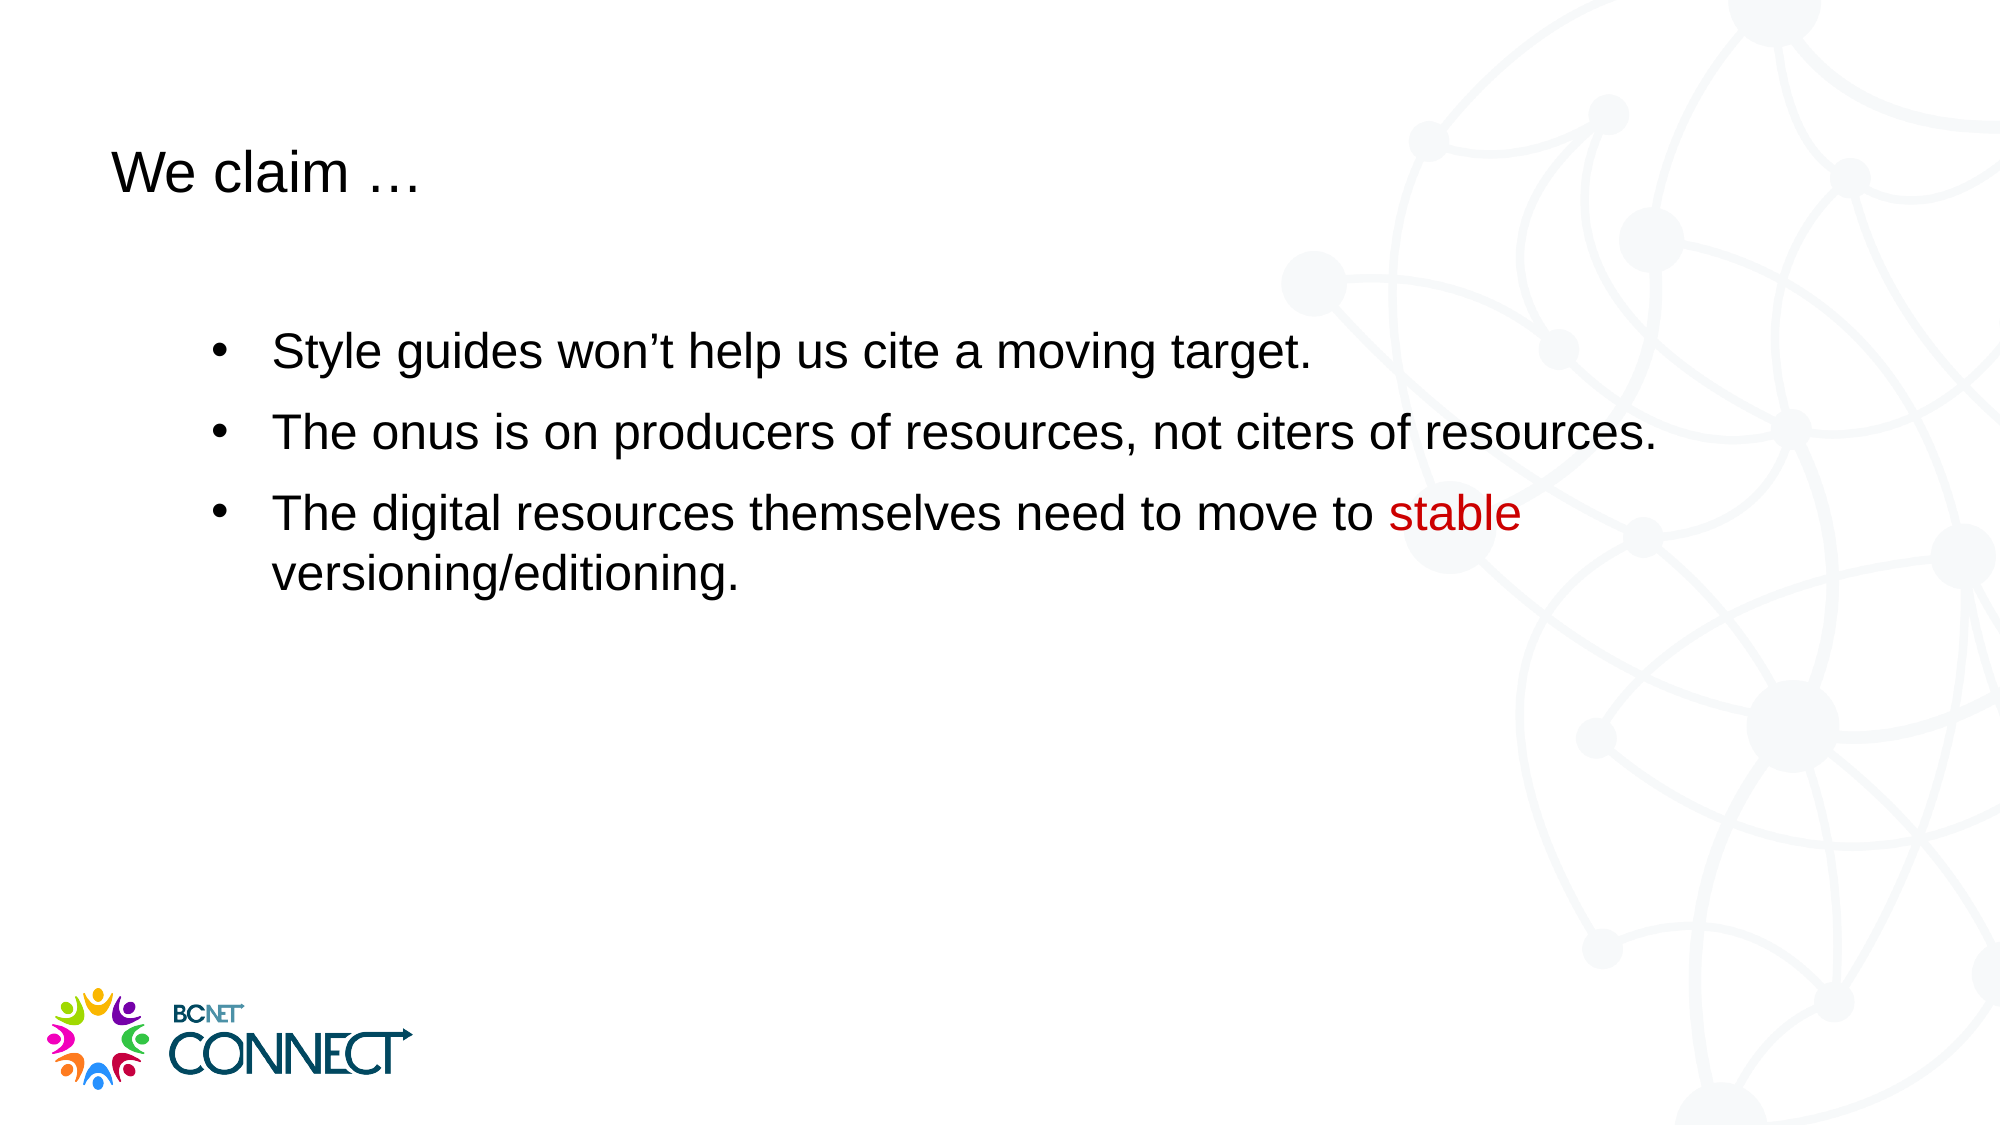

We claim …
# Style guides won’t help us cite a moving target.
The onus is on producers of resources, not citers of resources.
The digital resources themselves need to move to stable versioning/editioning.